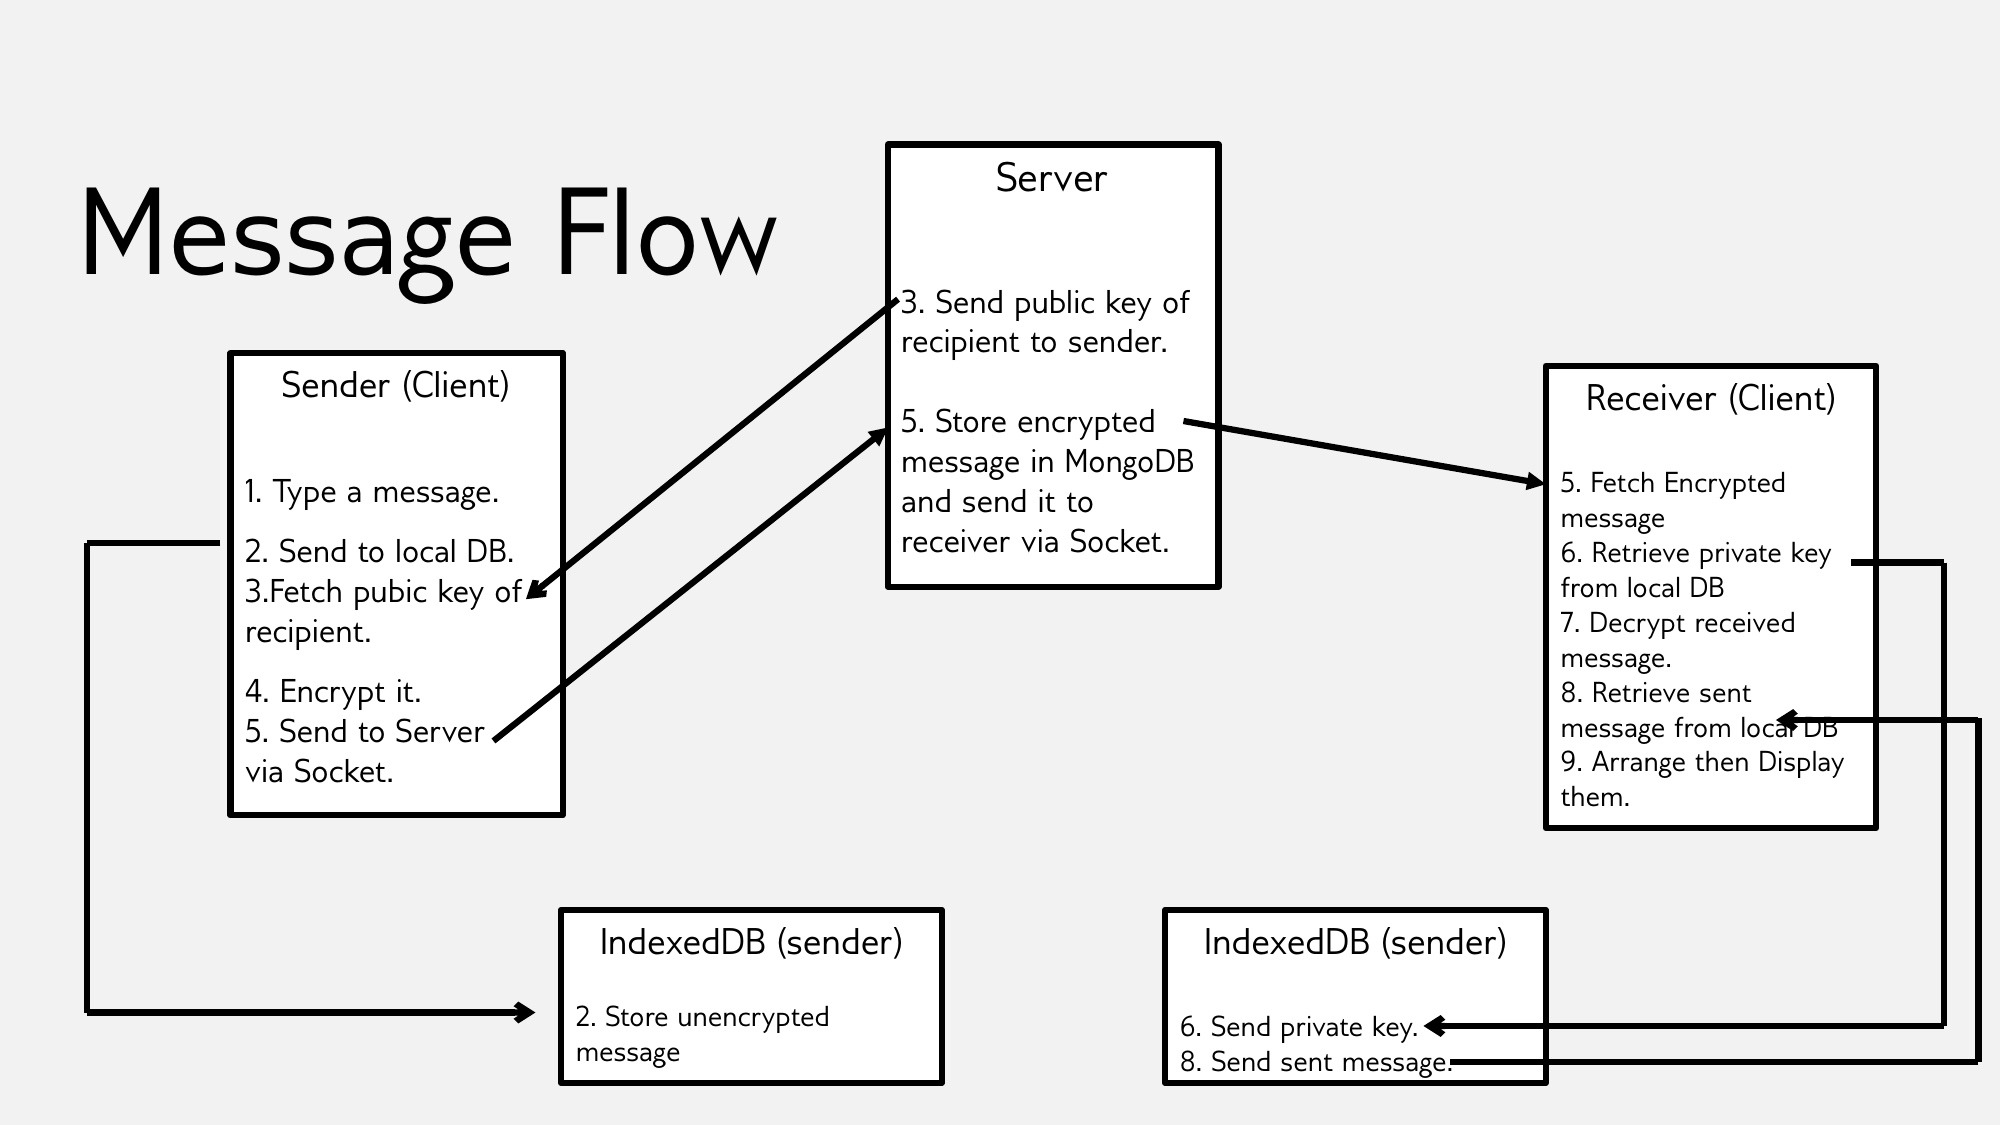

Message Flow
Server

3. Send public key of recipient to sender.

5. Store encrypted message in MongoDB and send it to receiver via Socket.

Sender (Client)

1. Type a message.
2. Send to local DB.
3.Fetch pubic key of recipient.
4. Encrypt it.
5. Send to Server
via Socket.

Receiver (Client)

5. Fetch Encrypted message
6. Retrieve private key from local DB
7. Decrypt received message.
8. Retrieve sent message from local DB
9. Arrange then Display them.

IndexedDB (sender)

2. Store unencrypted message

IndexedDB (sender)

6. Send private key.
8. Send sent message.